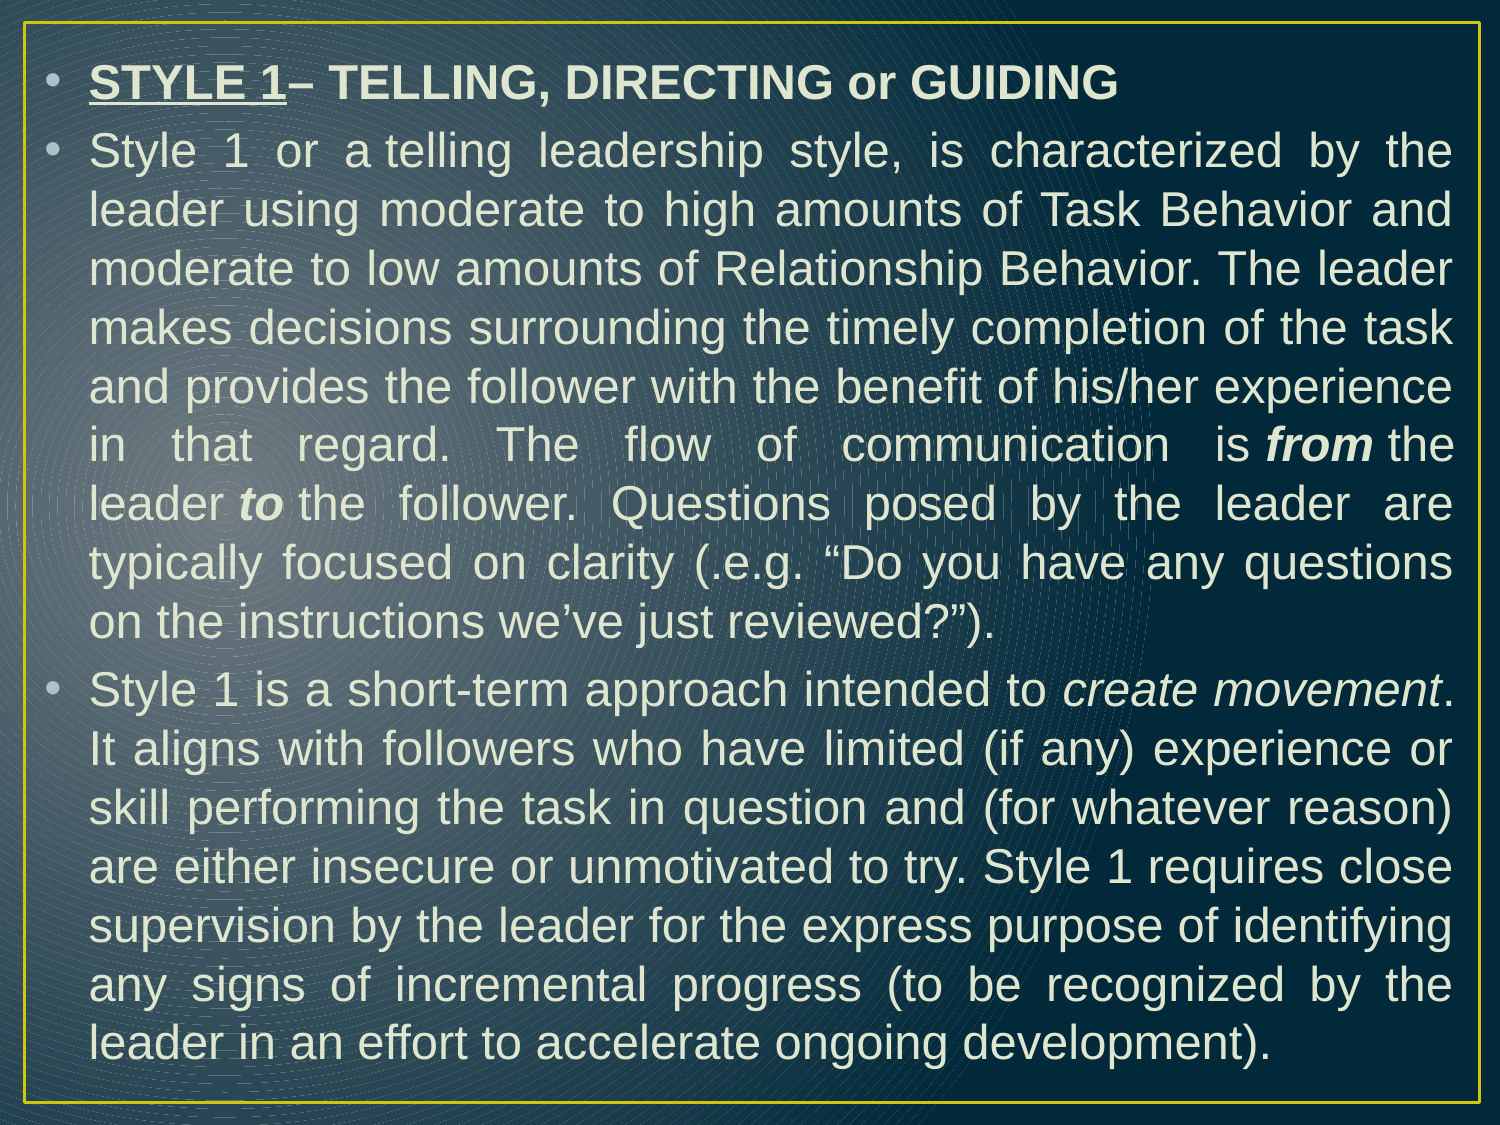

STYLE 1– TELLING, DIRECTING or GUIDING
Style 1 or a telling leadership style, is characterized by the leader using moderate to high amounts of Task Behavior and moderate to low amounts of Relationship Behavior. The leader makes decisions surrounding the timely completion of the task and provides the follower with the benefit of his/her experience in that regard. The flow of communication is from the leader to the follower. Questions posed by the leader are typically focused on clarity (.e.g. “Do you have any questions on the instructions we’ve just reviewed?”).
Style 1 is a short-term approach intended to create movement. It aligns with followers who have limited (if any) experience or skill performing the task in question and (for whatever reason) are either insecure or unmotivated to try. Style 1 requires close supervision by the leader for the express purpose of identifying any signs of incremental progress (to be recognized by the leader in an effort to accelerate ongoing development).